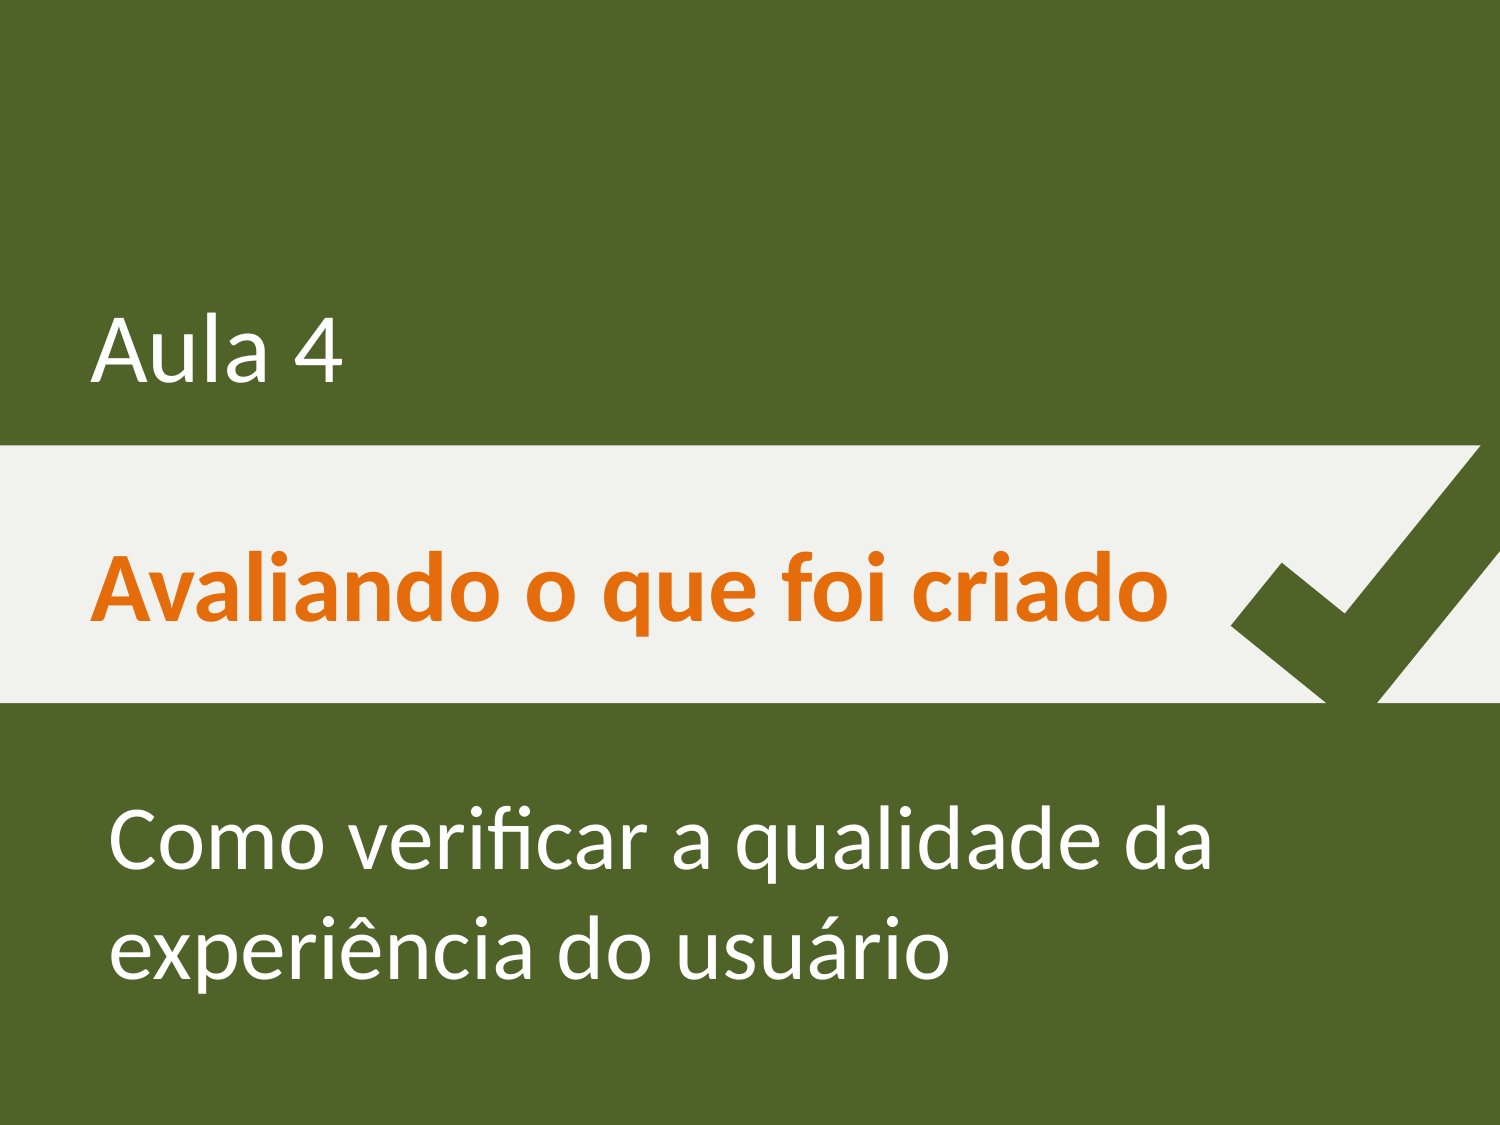

# Aula 4 Avaliando o que foi criado

Como verificar a qualidade da experiência do usuário